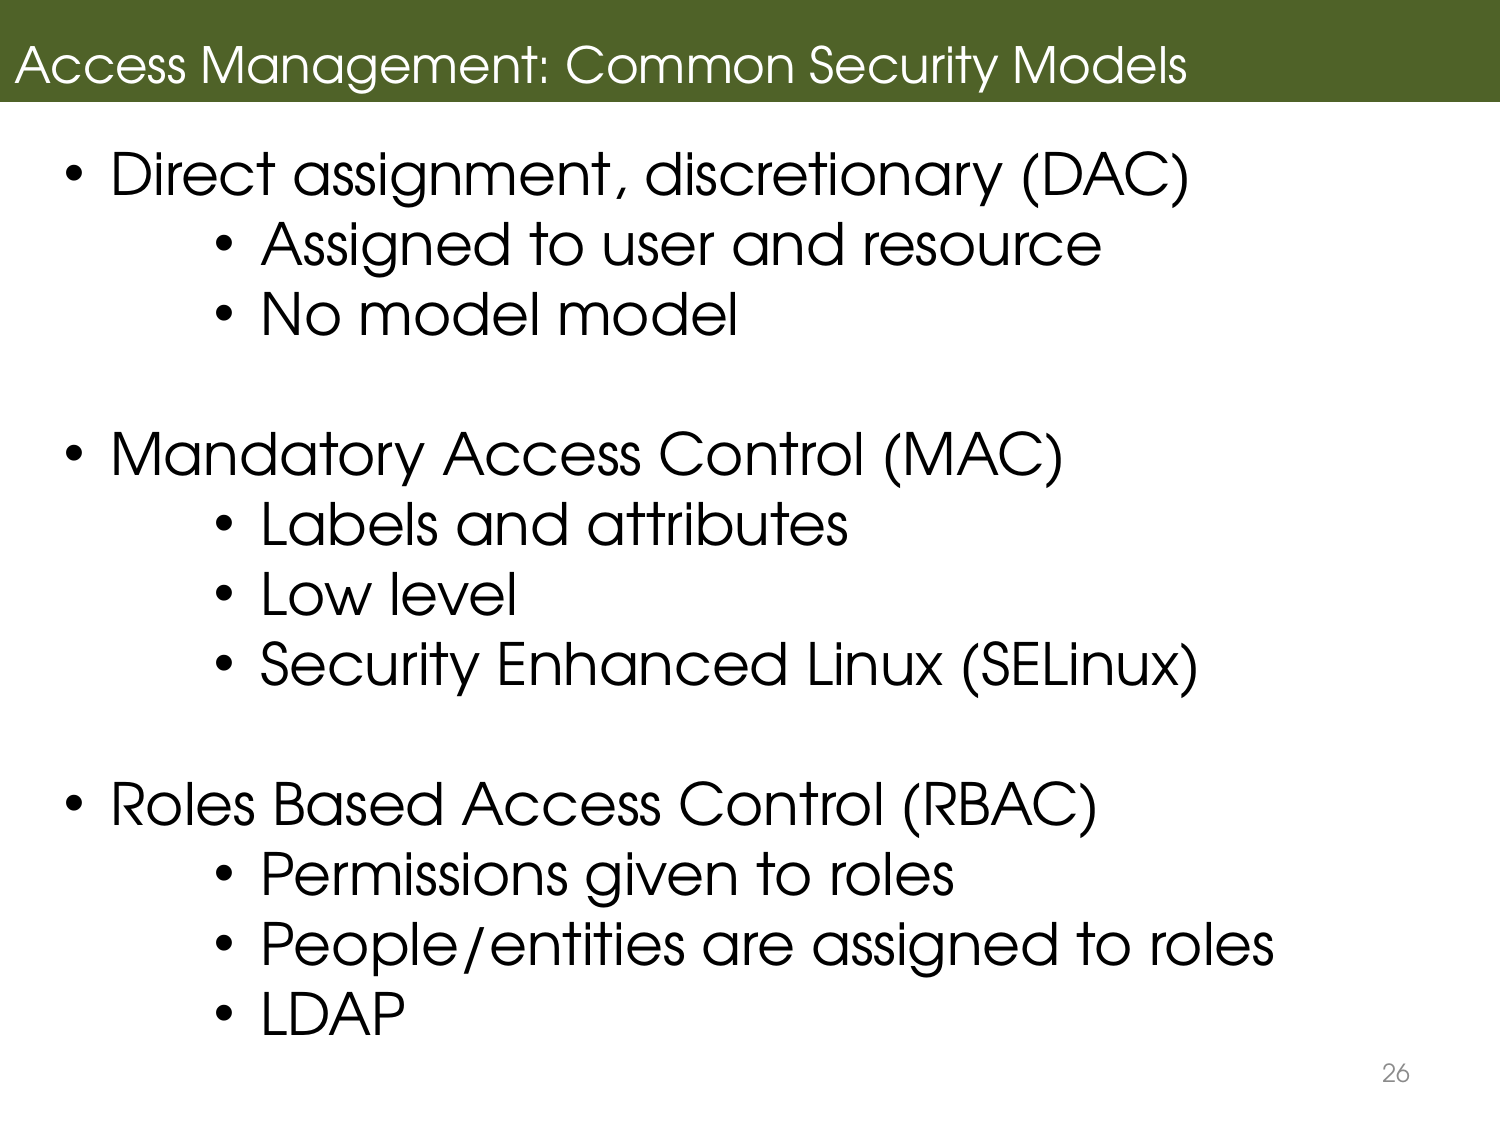

Access Management: Common Security Models
Direct assignment, discretionary (DAC)
Assigned to user and resource
No model model

Mandatory Access Control (MAC)
Labels and attributes
Low level
Security Enhanced Linux (SELinux)

Roles Based Access Control (RBAC)
Permissions given to roles
People/entities are assigned to roles
LDAP
26